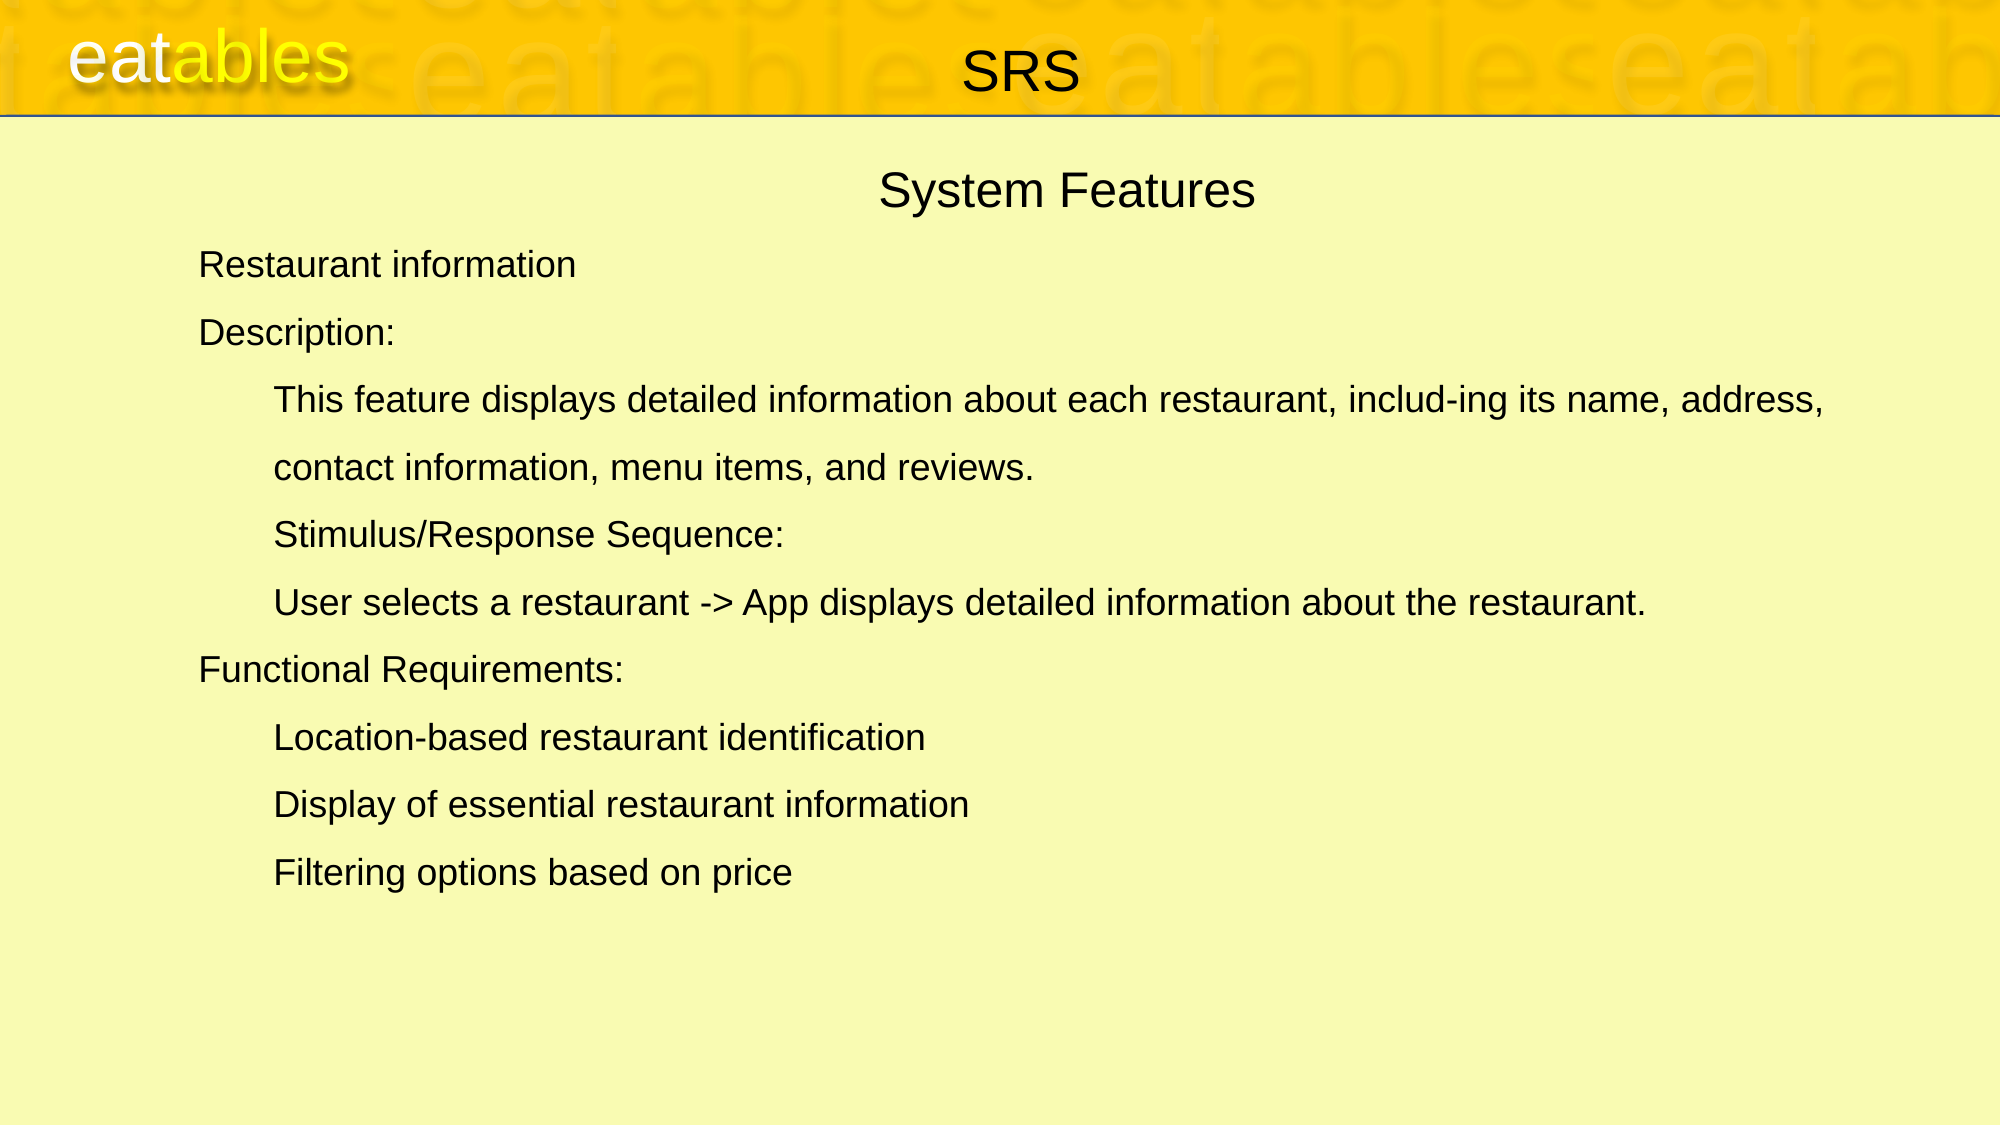

eatables

SRS
DIAGRAMS
TESTCASES
eatables
eatables
eatables
eatables
eatables
eatables
eatables
eatables
eatables
eatables
eatables
eatables
eatables
eatables
eatables
eatables
eatables
eatables
eatables
eatables
eatables
eatables
eatables
eatables
eatables
eatables
eatables
eatables
eatables
eatables
eatables
eatables
eatables
eatables
eatables
eatables
eatables
eatables
eatables
eatables
eatables
eatables
eatables
eatables
DOCUMENTATIONS
SRS
System Features
Restaurant information
Description:
This feature displays detailed information about each restaurant, includ-ing its name, address, contact information, menu items, and reviews.
Stimulus/Response Sequence:
User selects a restaurant -> App displays detailed information about the restaurant.
Functional Requirements:
Location-based restaurant identification
Display of essential restaurant information
Filtering options based on price
 Language(s) to be used

Front-end : HTML, CSS & JavaScript
Back-end : PHP
Database : MySQL